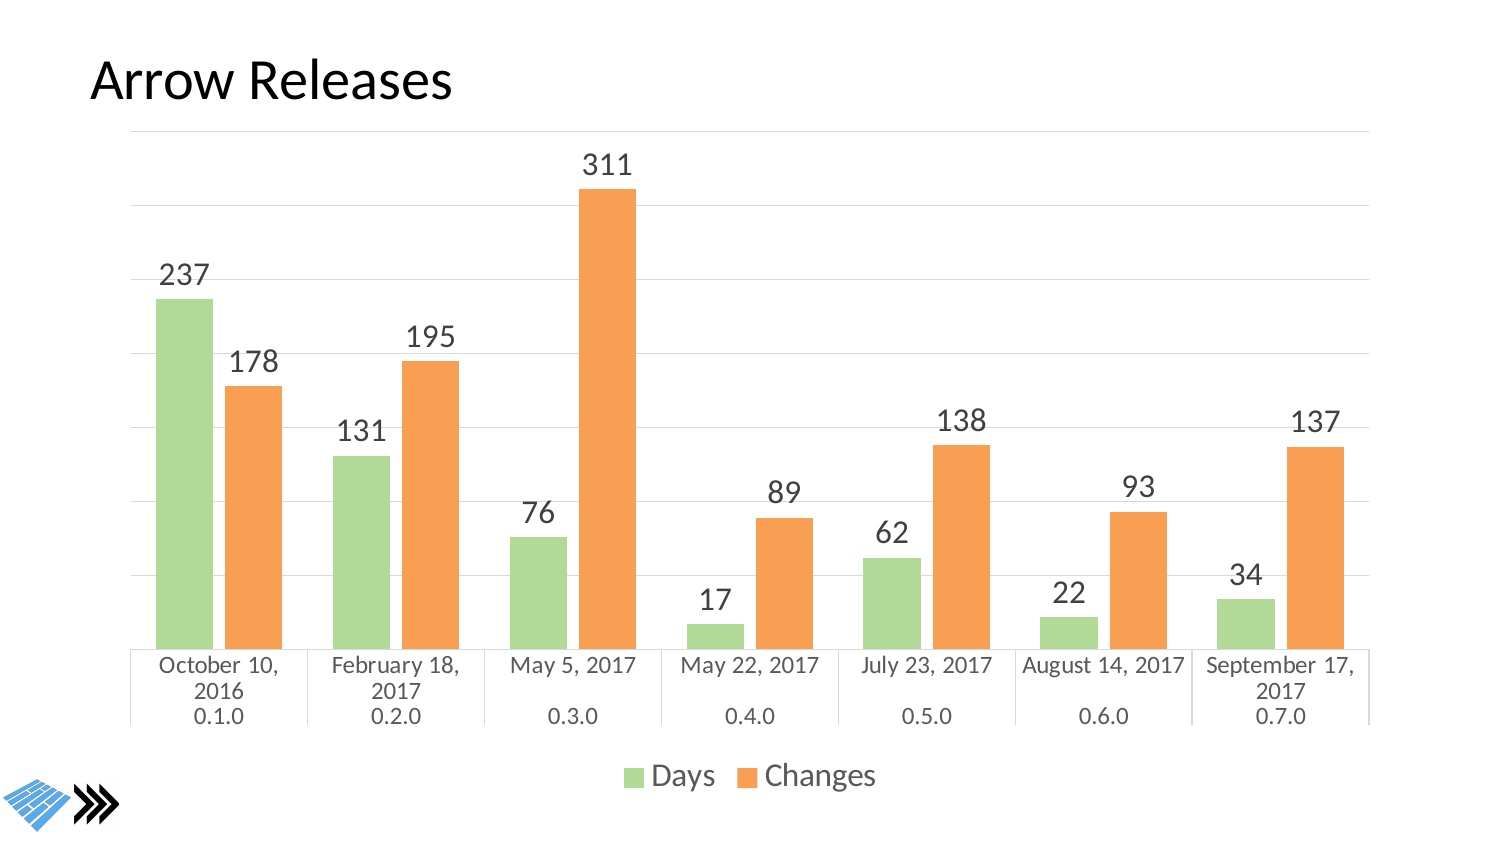

# Arrow Releases

### Chart

| Category | Days | Changes |
|---|---|---|
| October 10, 2016 | 237.0 | 178.0 |
| February 18, 2017 | 131.0 | 195.0 |
| May 5, 2017 | 76.0 | 311.0 |
| May 22, 2017 | 17.0 | 89.0 |
| July 23, 2017 | 62.0 | 138.0 |
| August 14, 2017 | 22.0 | 93.0 |
| September 17, 2017 | 34.0 | 137.0 |